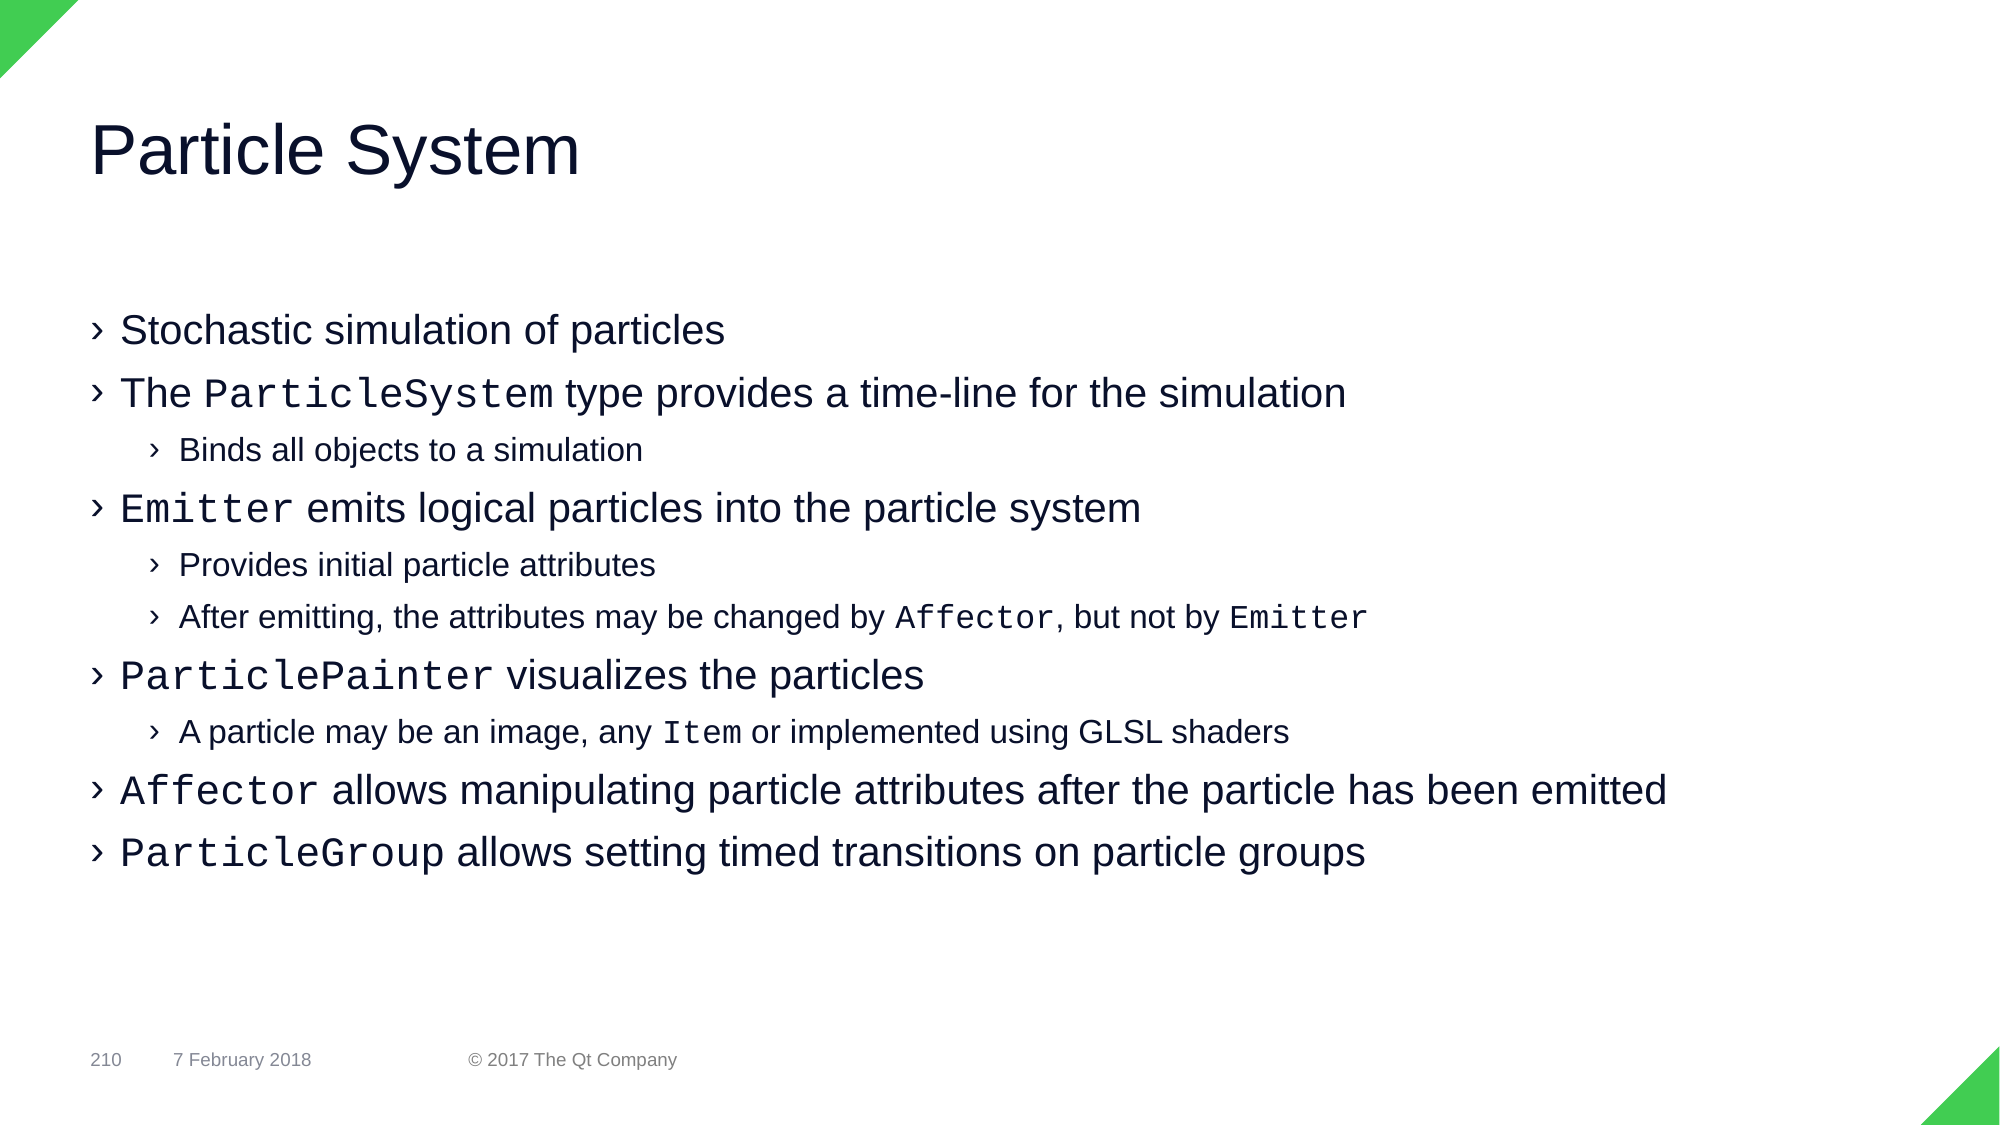

# Particle System
Stochastic simulation of particles
The ParticleSystem type provides a time-line for the simulation
Binds all objects to a simulation
Emitter emits logical particles into the particle system
Provides initial particle attributes
After emitting, the attributes may be changed by Affector, but not by Emitter
ParticlePainter visualizes the particles
A particle may be an image, any Item or implemented using GLSL shaders
Affector allows manipulating particle attributes after the particle has been emitted
ParticleGroup allows setting timed transitions on particle groups
210
© 2017 The Qt Company
7 February 2018